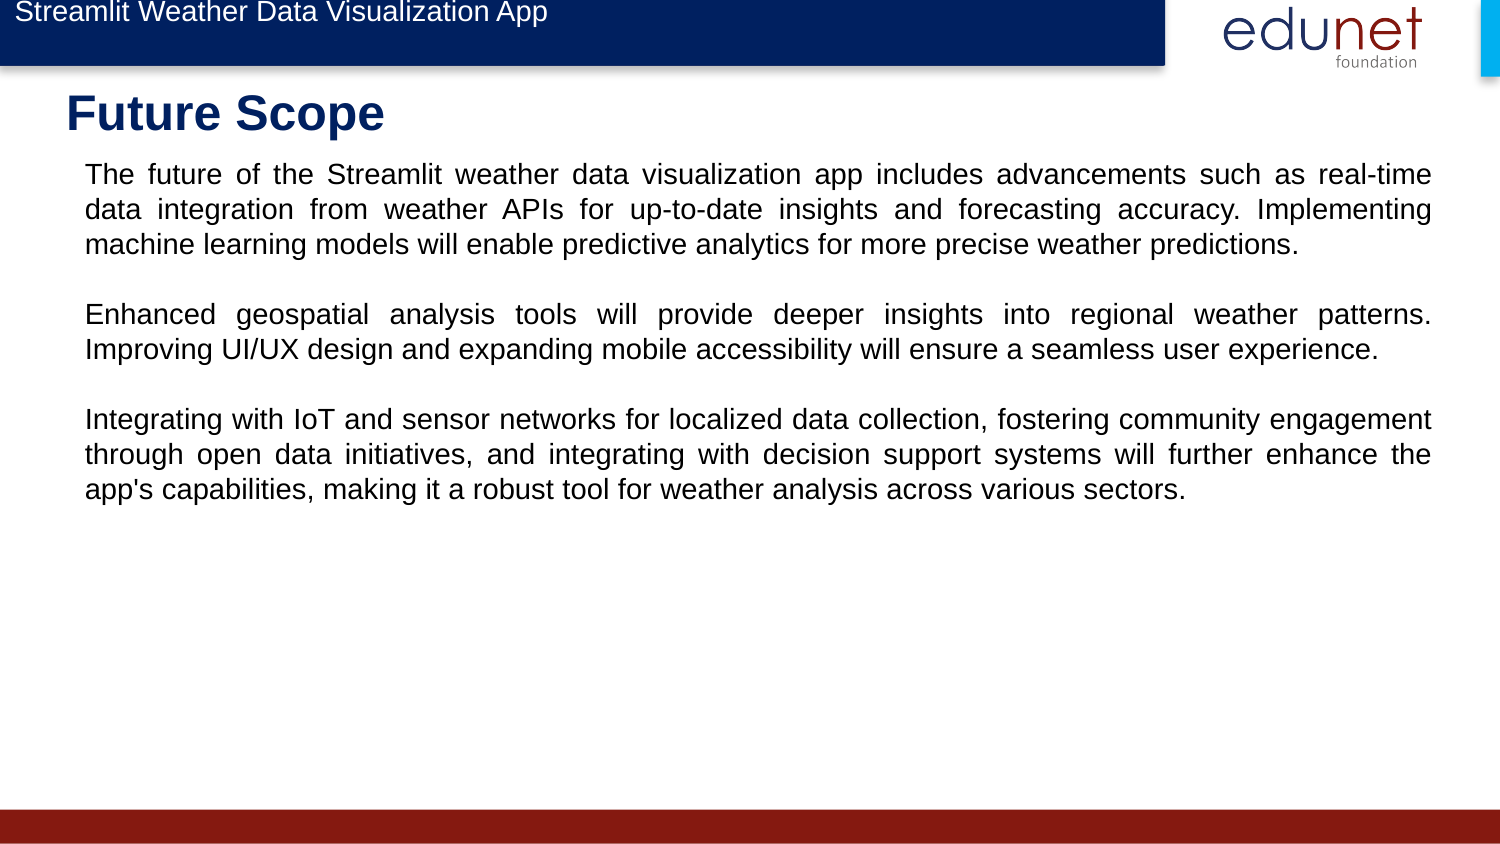

Streamlit Weather Data Visualization App
# Future Scope
The future of the Streamlit weather data visualization app includes advancements such as real-time data integration from weather APIs for up-to-date insights and forecasting accuracy. Implementing machine learning models will enable predictive analytics for more precise weather predictions.

Enhanced geospatial analysis tools will provide deeper insights into regional weather patterns. Improving UI/UX design and expanding mobile accessibility will ensure a seamless user experience.

Integrating with IoT and sensor networks for localized data collection, fostering community engagement through open data initiatives, and integrating with decision support systems will further enhance the app's capabilities, making it a robust tool for weather analysis across various sectors.